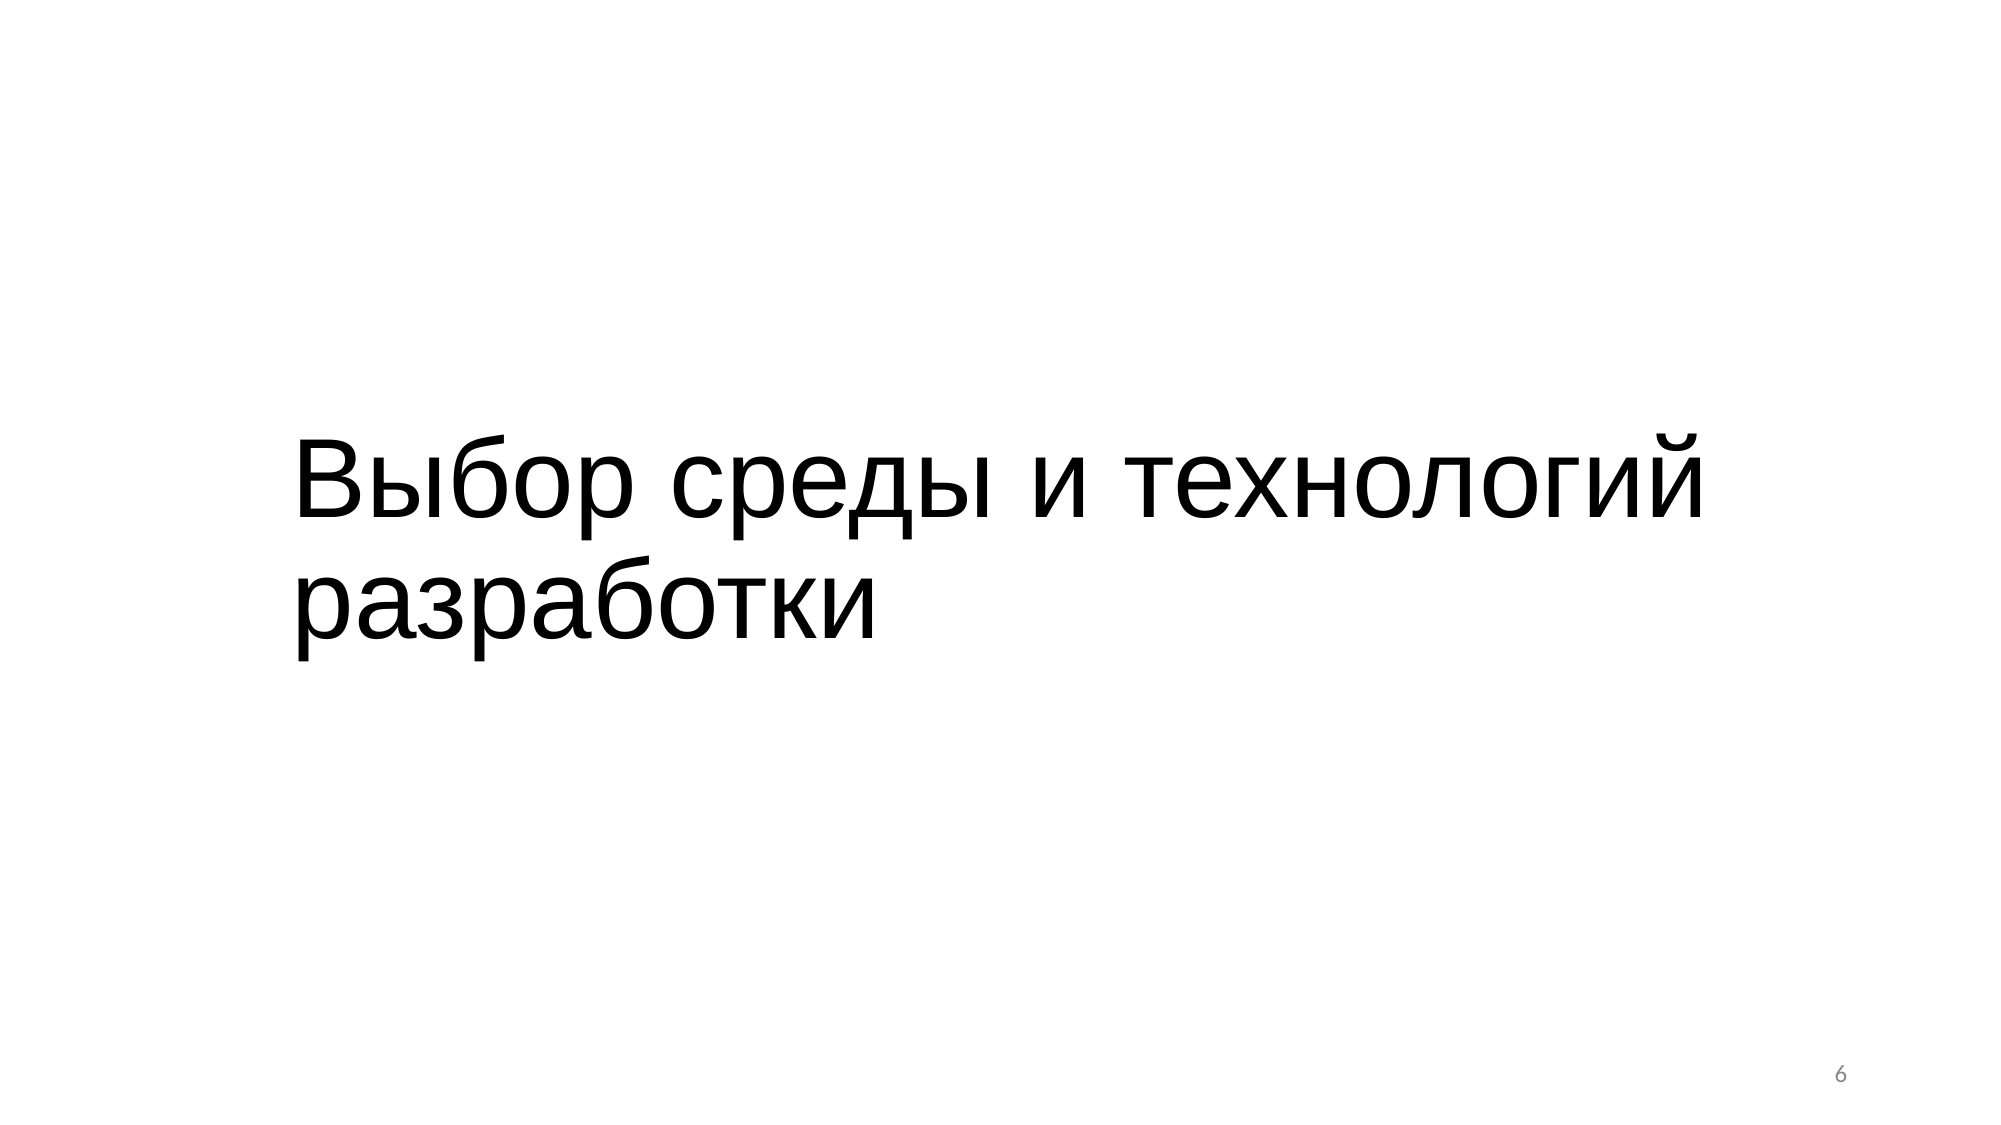

# Выбор среды и технологий разработки
6